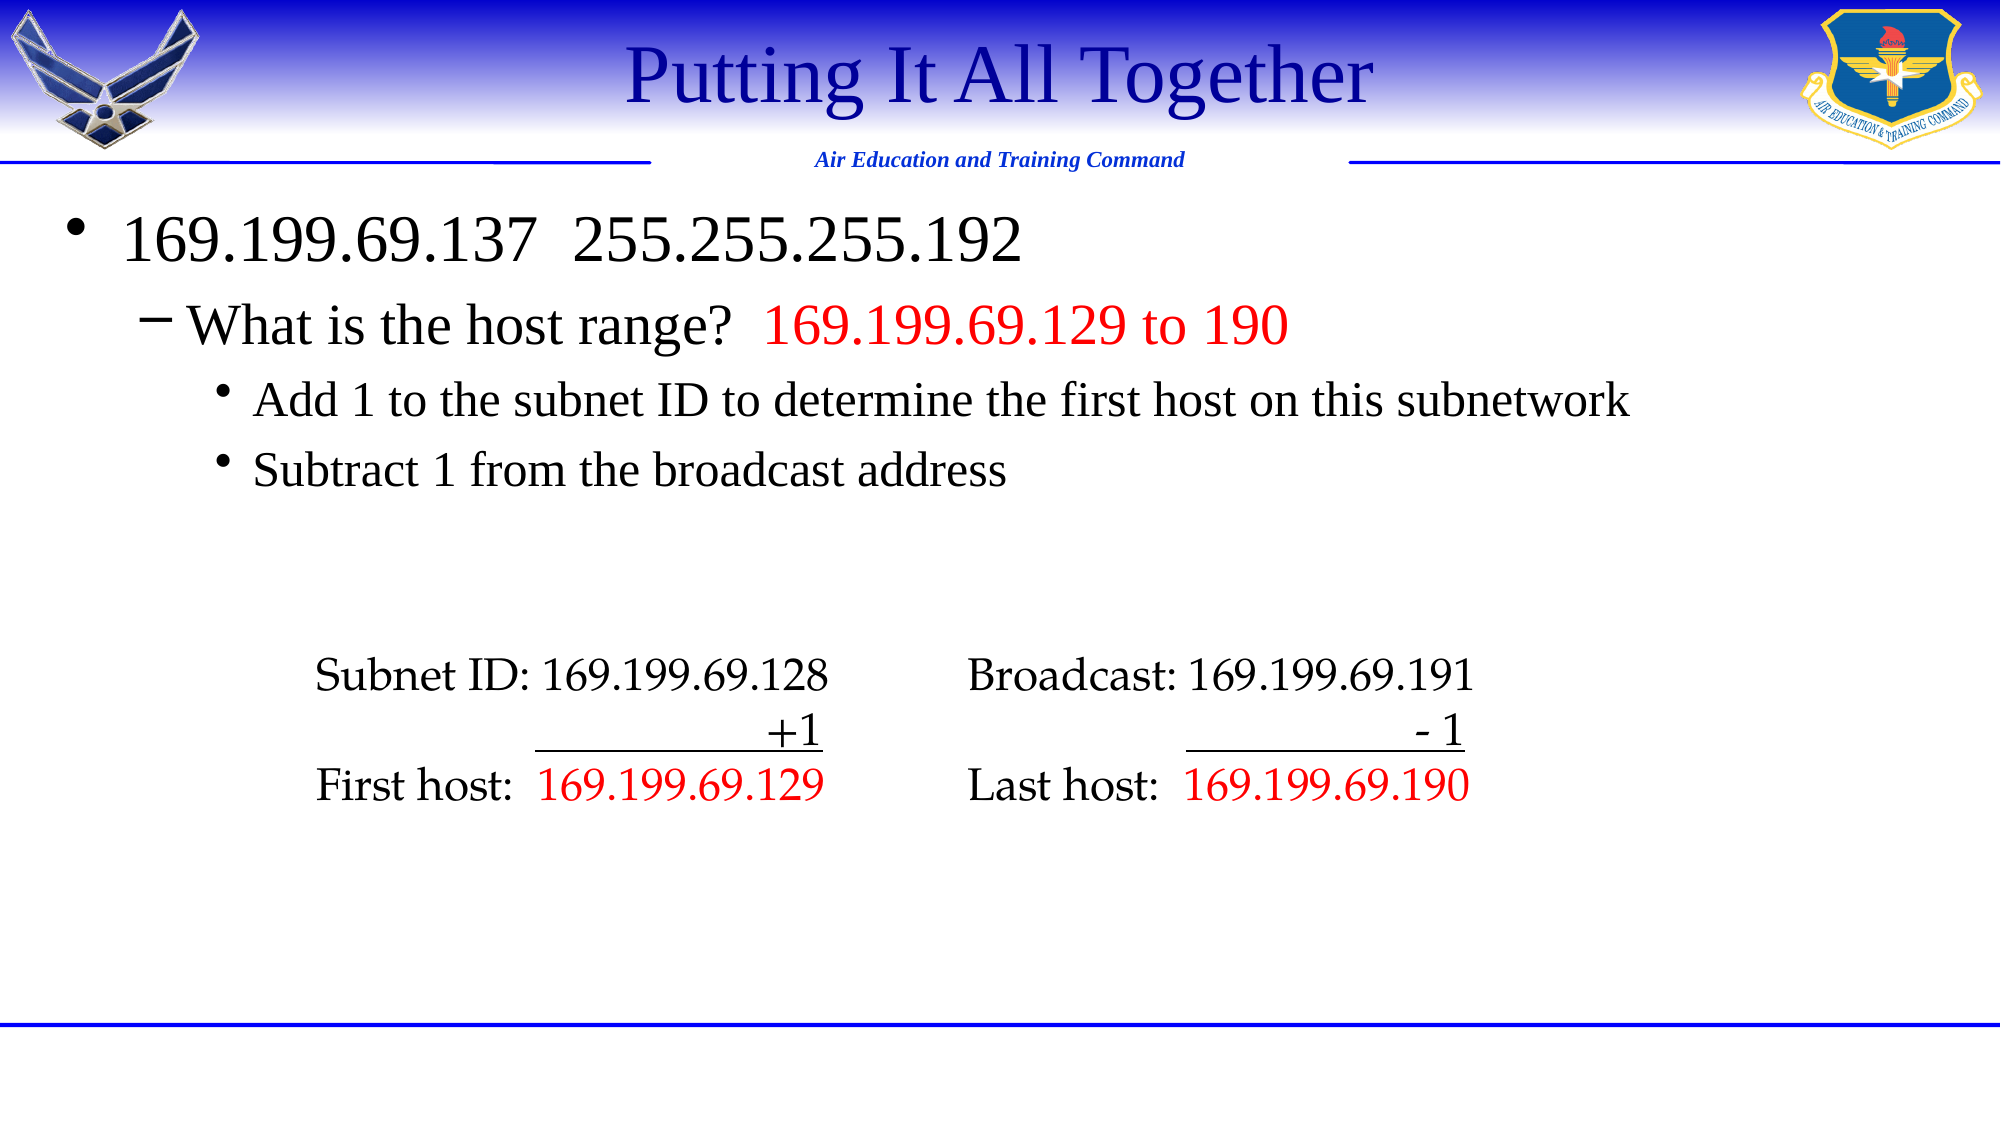

# Putting It All Together
169.199.69.137  255.255.255.192
What is the host range?  169.199.69.129 to 190
Add 1 to the subnet ID to determine the first host on this subnetwork
Subtract 1 from the broadcast address

Subnet ID: 169.199.69.128
                                       +1
First host:  169.199.69.129

Broadcast: 169.199.69.191
                                       - 1
Last host:  169.199.69.190